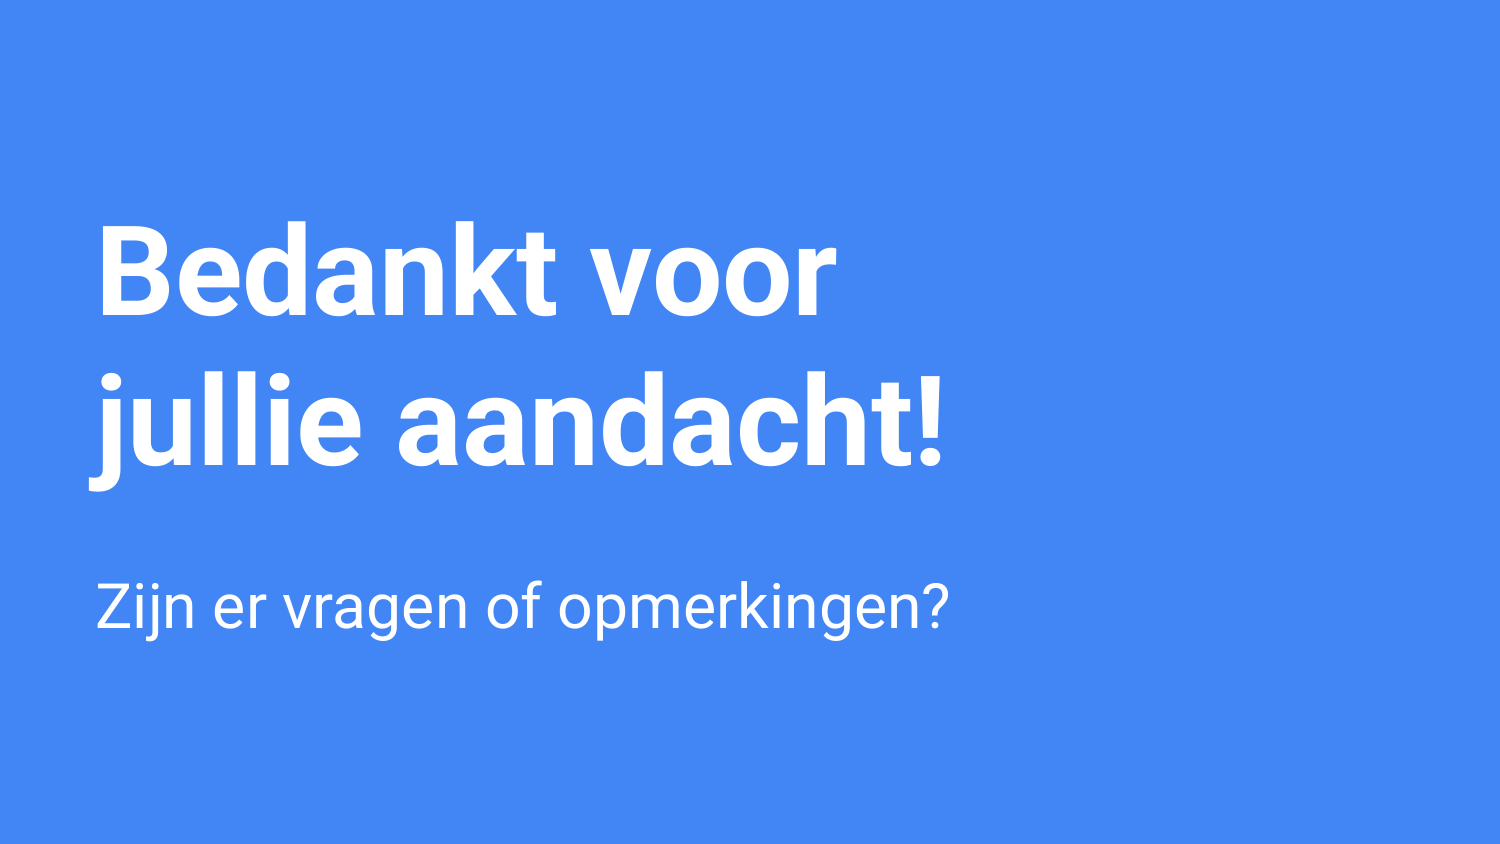

# Bedankt voor jullie aandacht!

Zijn er vragen of opmerkingen?